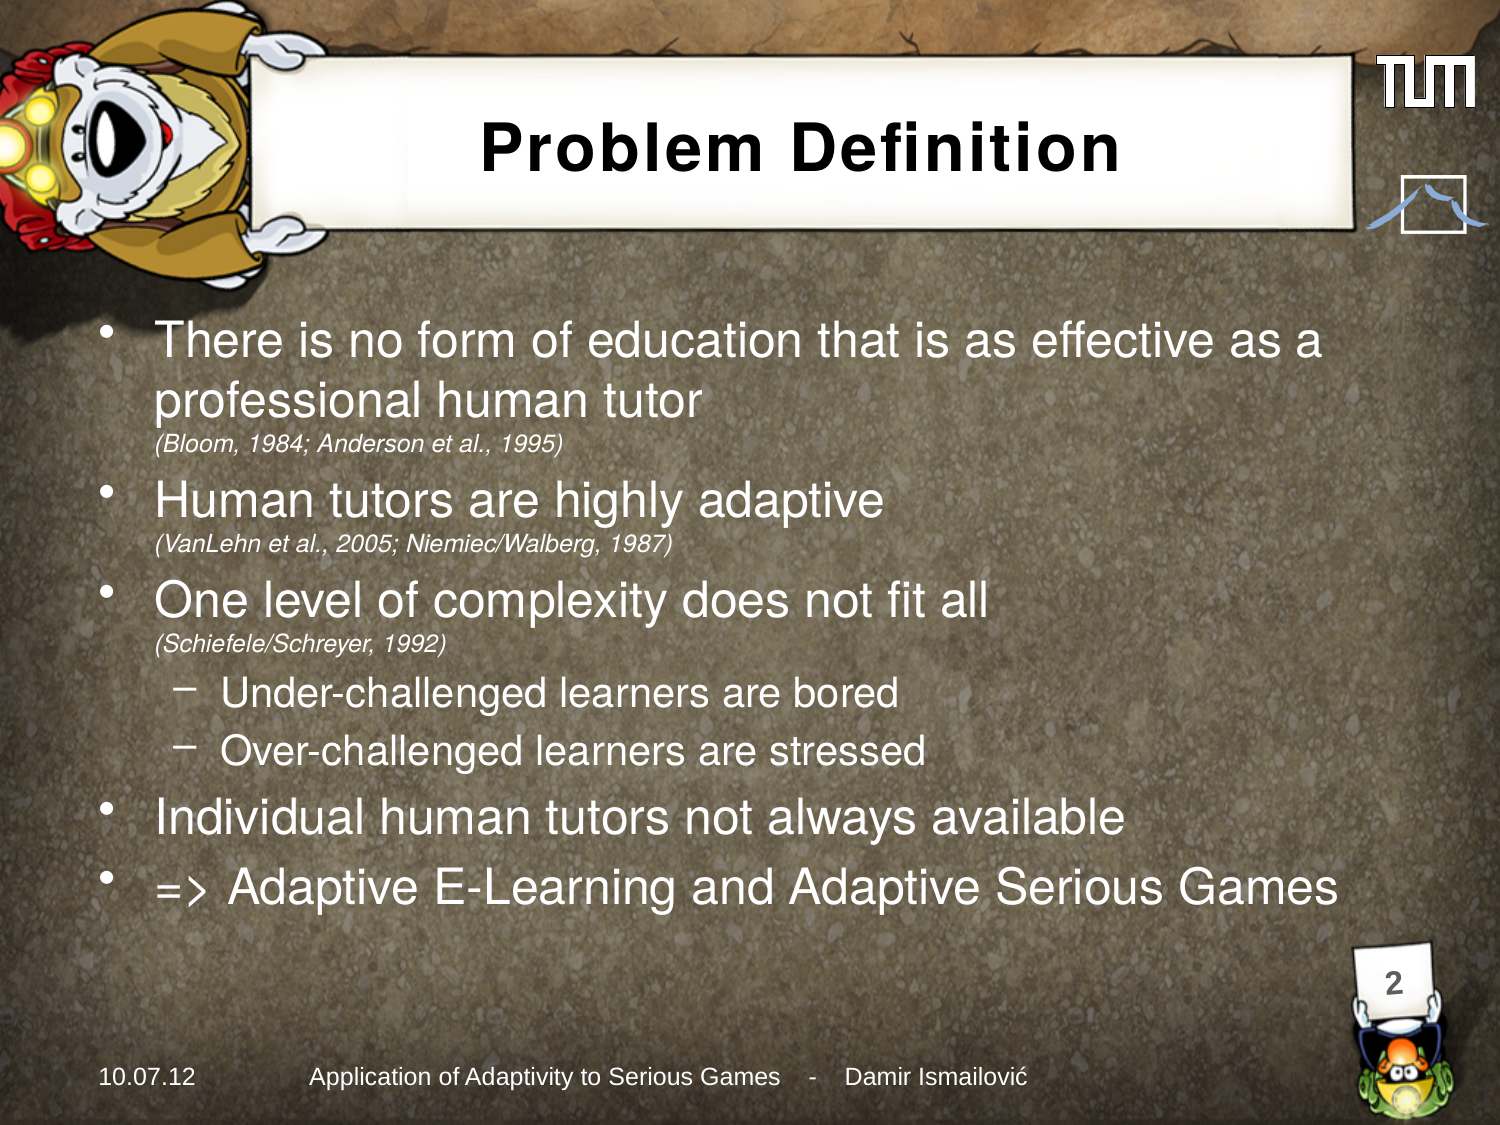

# Problem Definition
There is no form of education that is as effective as a professional human tutor
(Bloom, 1984; Anderson et al., 1995)
Human tutors are highly adaptive
(VanLehn et al., 2005; Niemiec/Walberg, 1987)
One level of complexity does not fit all
(Schiefele/Schreyer, 1992)
Under-challenged learners are bored
Over-challenged learners are stressed
Individual human tutors not always available
=> Adaptive E-Learning and Adaptive Serious Games
2
10.07.12
Application of Adaptivity to Serious Games    -    Damir Ismailović